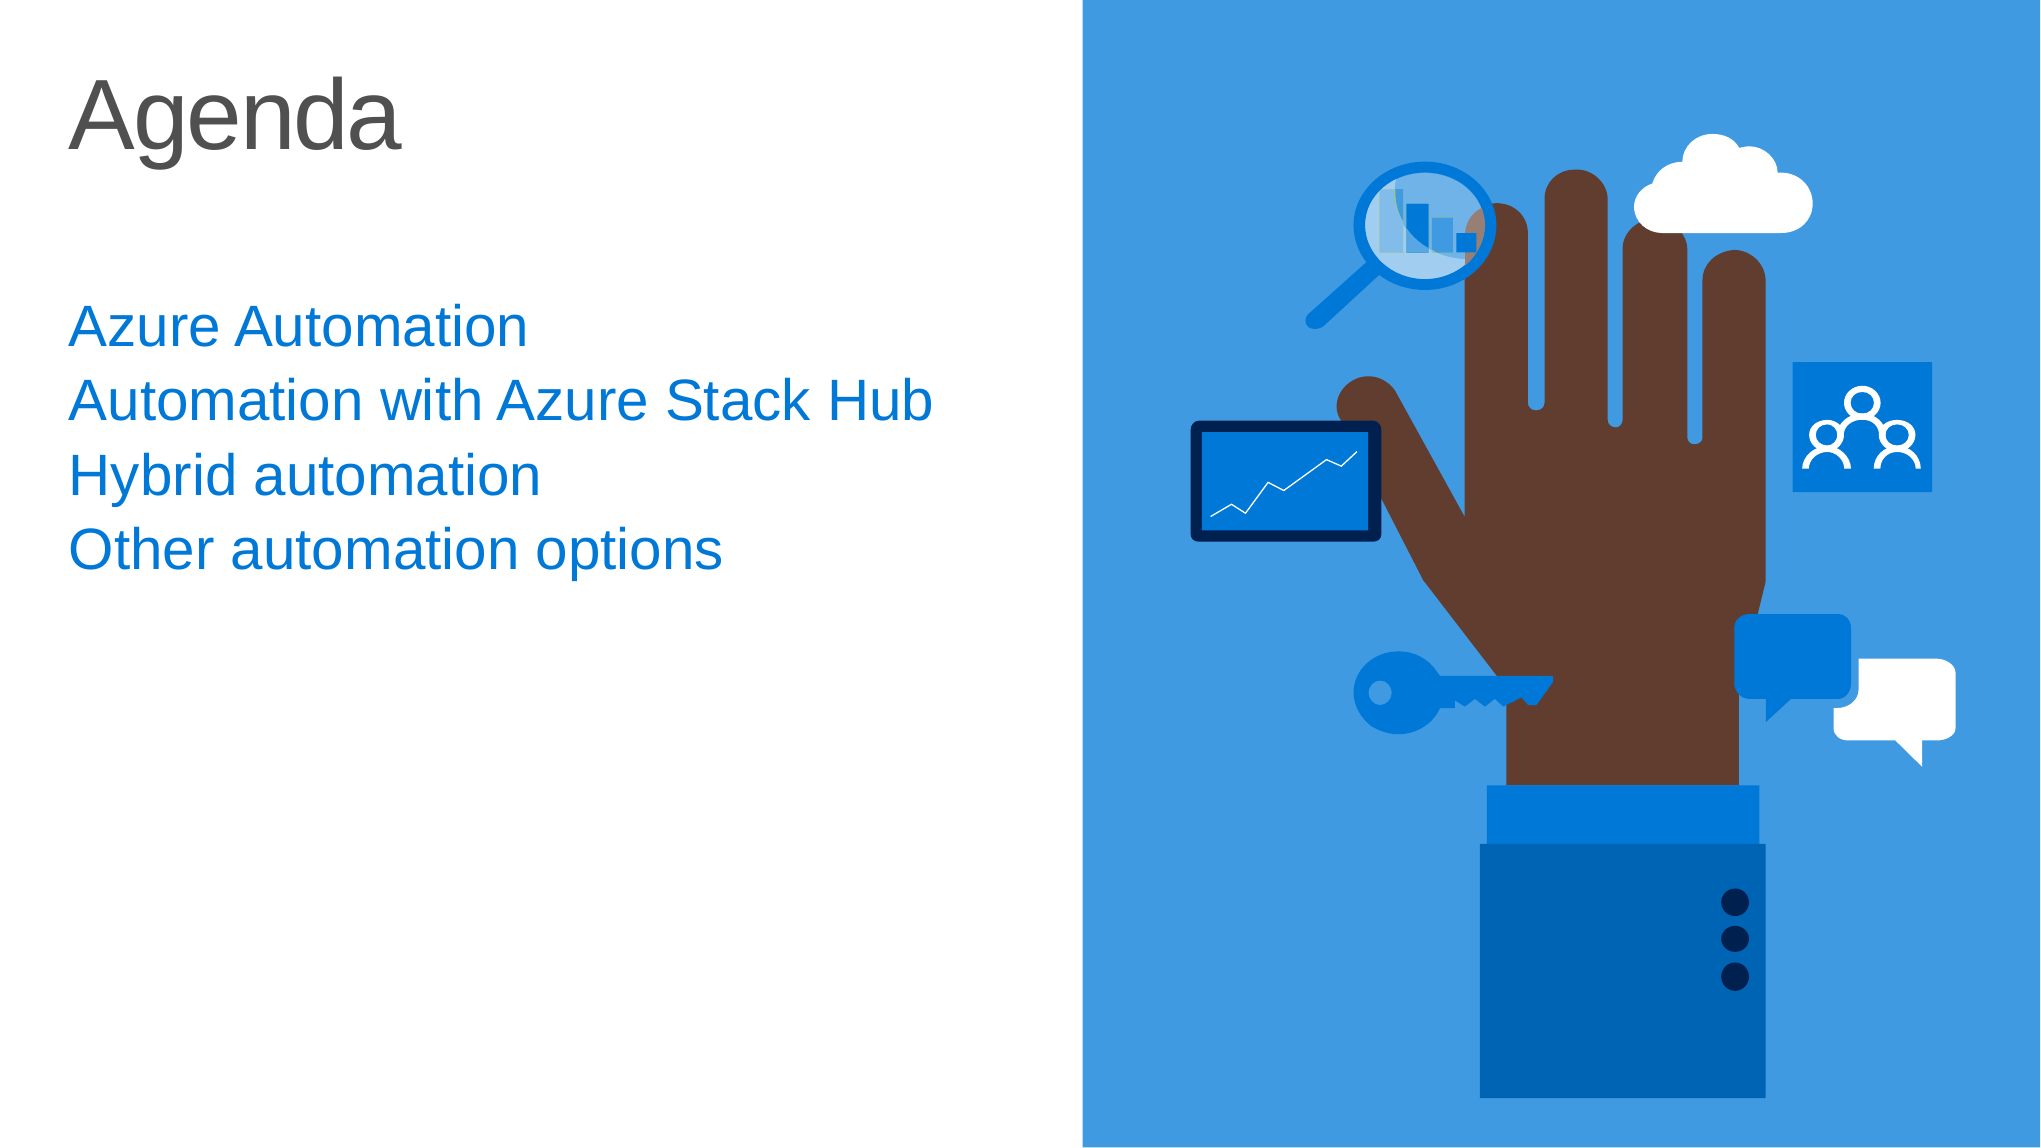

# Agenda

Azure Automation
Automation with Azure Stack Hub
Hybrid automation
Other automation options